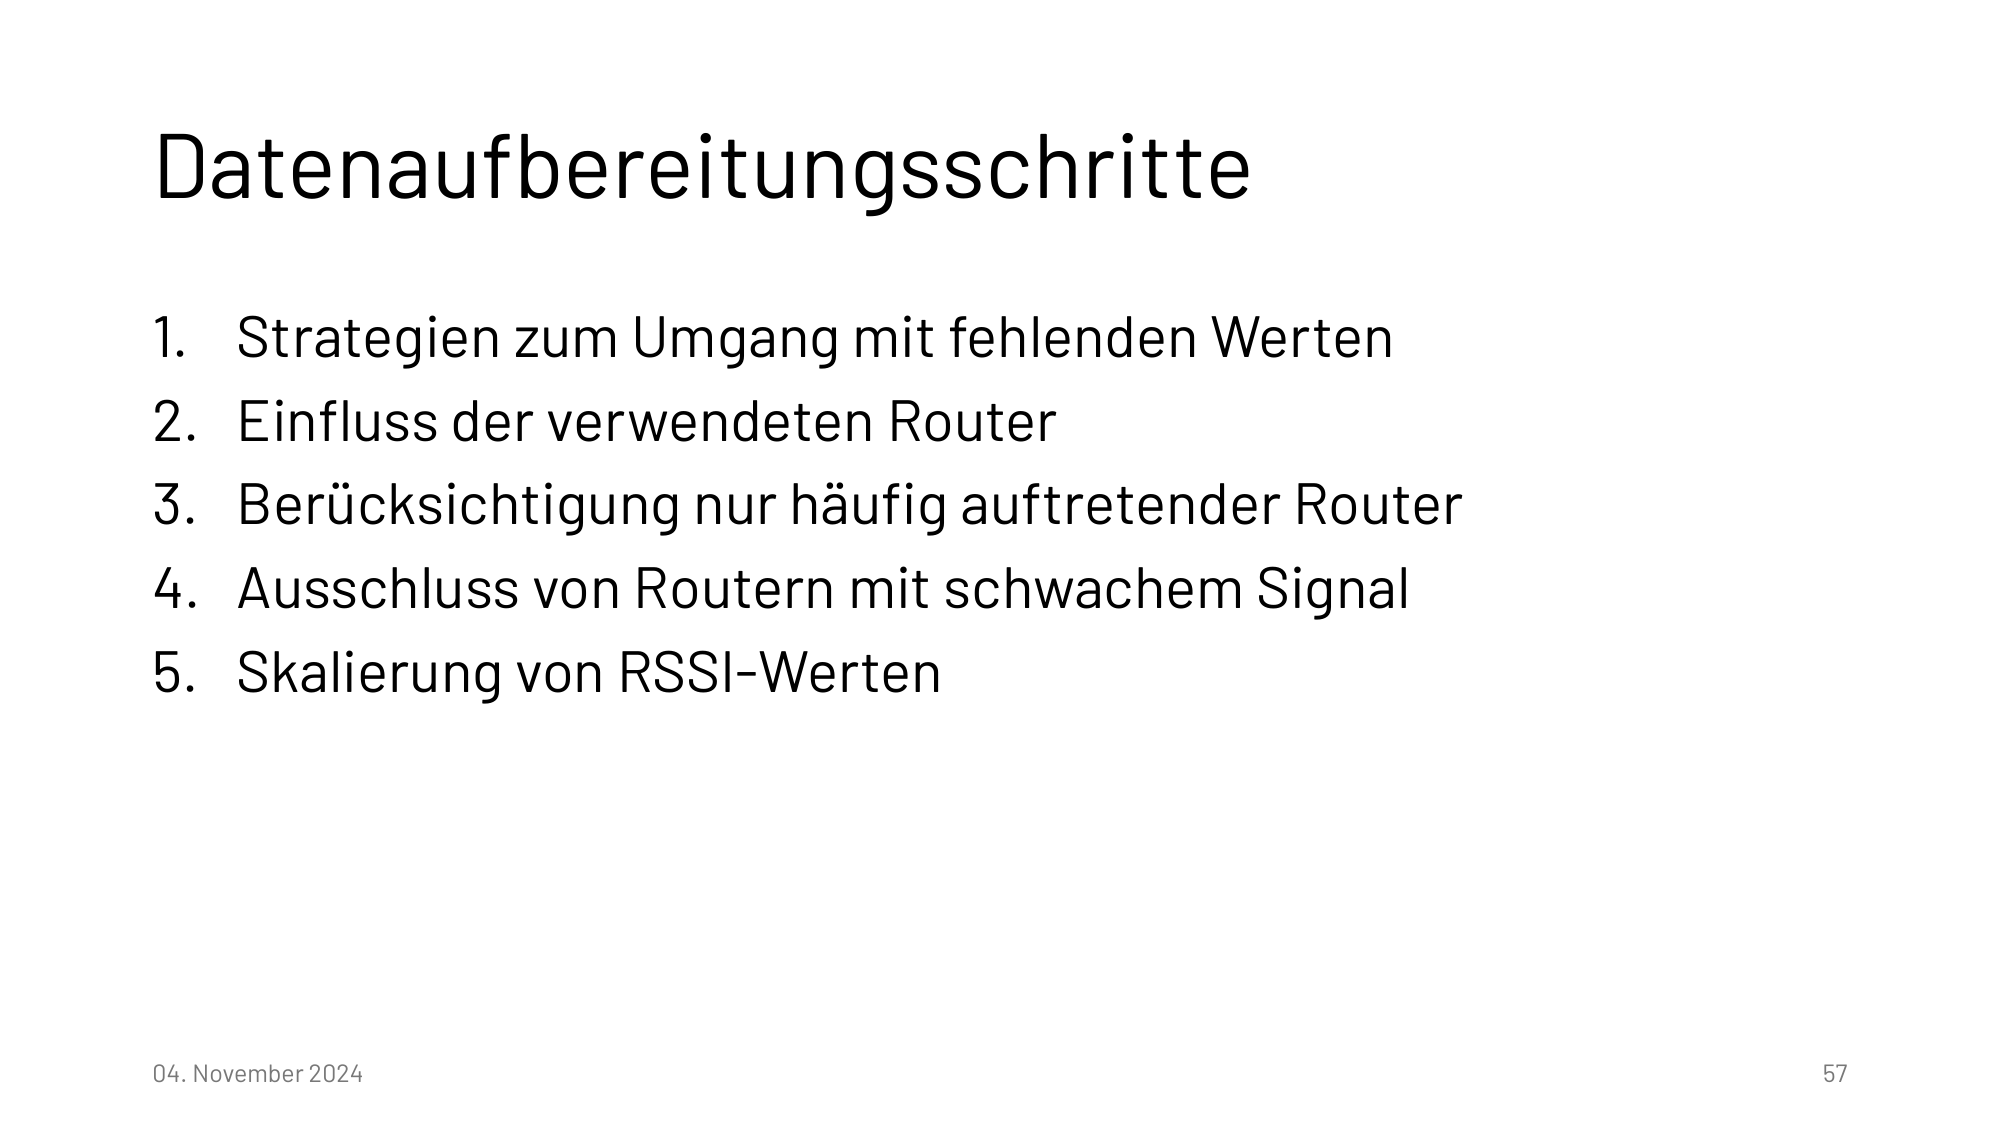

# Datenaufbereitungsschritte
Strategien zum Umgang mit fehlenden Werten
Einfluss der verwendeten Router
Berücksichtigung nur häufig auftretender Router
Ausschluss von Routern mit schwachem Signal
Skalierung von RSSI-Werten
04. November 2024
57